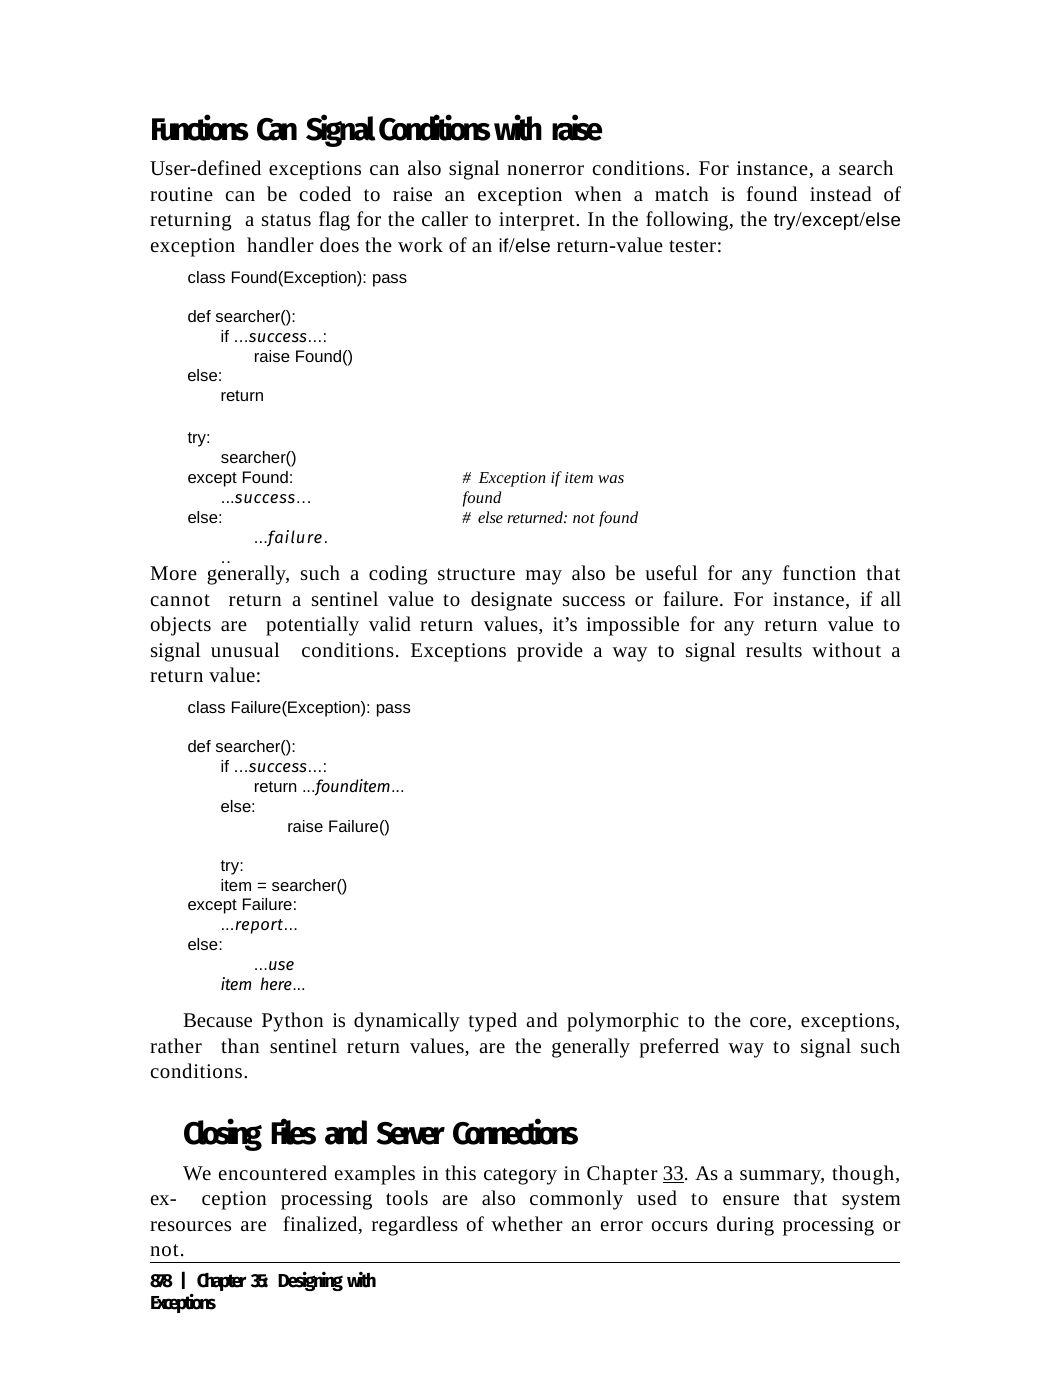

Functions Can Signal Conditions with raise
User-defined exceptions can also signal nonerror conditions. For instance, a search  routine can be coded to raise an exception when a match is found instead of returning  a status flag for the caller to interpret. In the following, the try/except/else exception  handler does the work of an if/else return-value tester:
class Found(Exception): pass

def searcher():
if ...success...:  raise Found()
else:
return
try:
searcher()  except Found:
...success...  else:
...failure...
# Exception if item was found
# else returned: not found
More generally, such a coding structure may also be useful for any function that cannot  return a sentinel value to designate success or failure. For instance, if all objects are  potentially valid return values, it’s impossible for any return value to signal unusual  conditions. Exceptions provide a way to signal results without a return value:
class Failure(Exception): pass

def searcher():
if ...success...:
return ...founditem...  else:
raise Failure()

try:
item = searcher()  except Failure:
...report...  else:
...use item here...
Because Python is dynamically typed and polymorphic to the core, exceptions, rather  than sentinel return values, are the generally preferred way to signal such conditions.

Closing Files and Server Connections
We encountered examples in this category in Chapter 33. As a summary, though, ex-  ception processing tools are also commonly used to ensure that system resources are  finalized, regardless of whether an error occurs during processing or not.

878  |  Chapter 35:  Designing with Exceptions